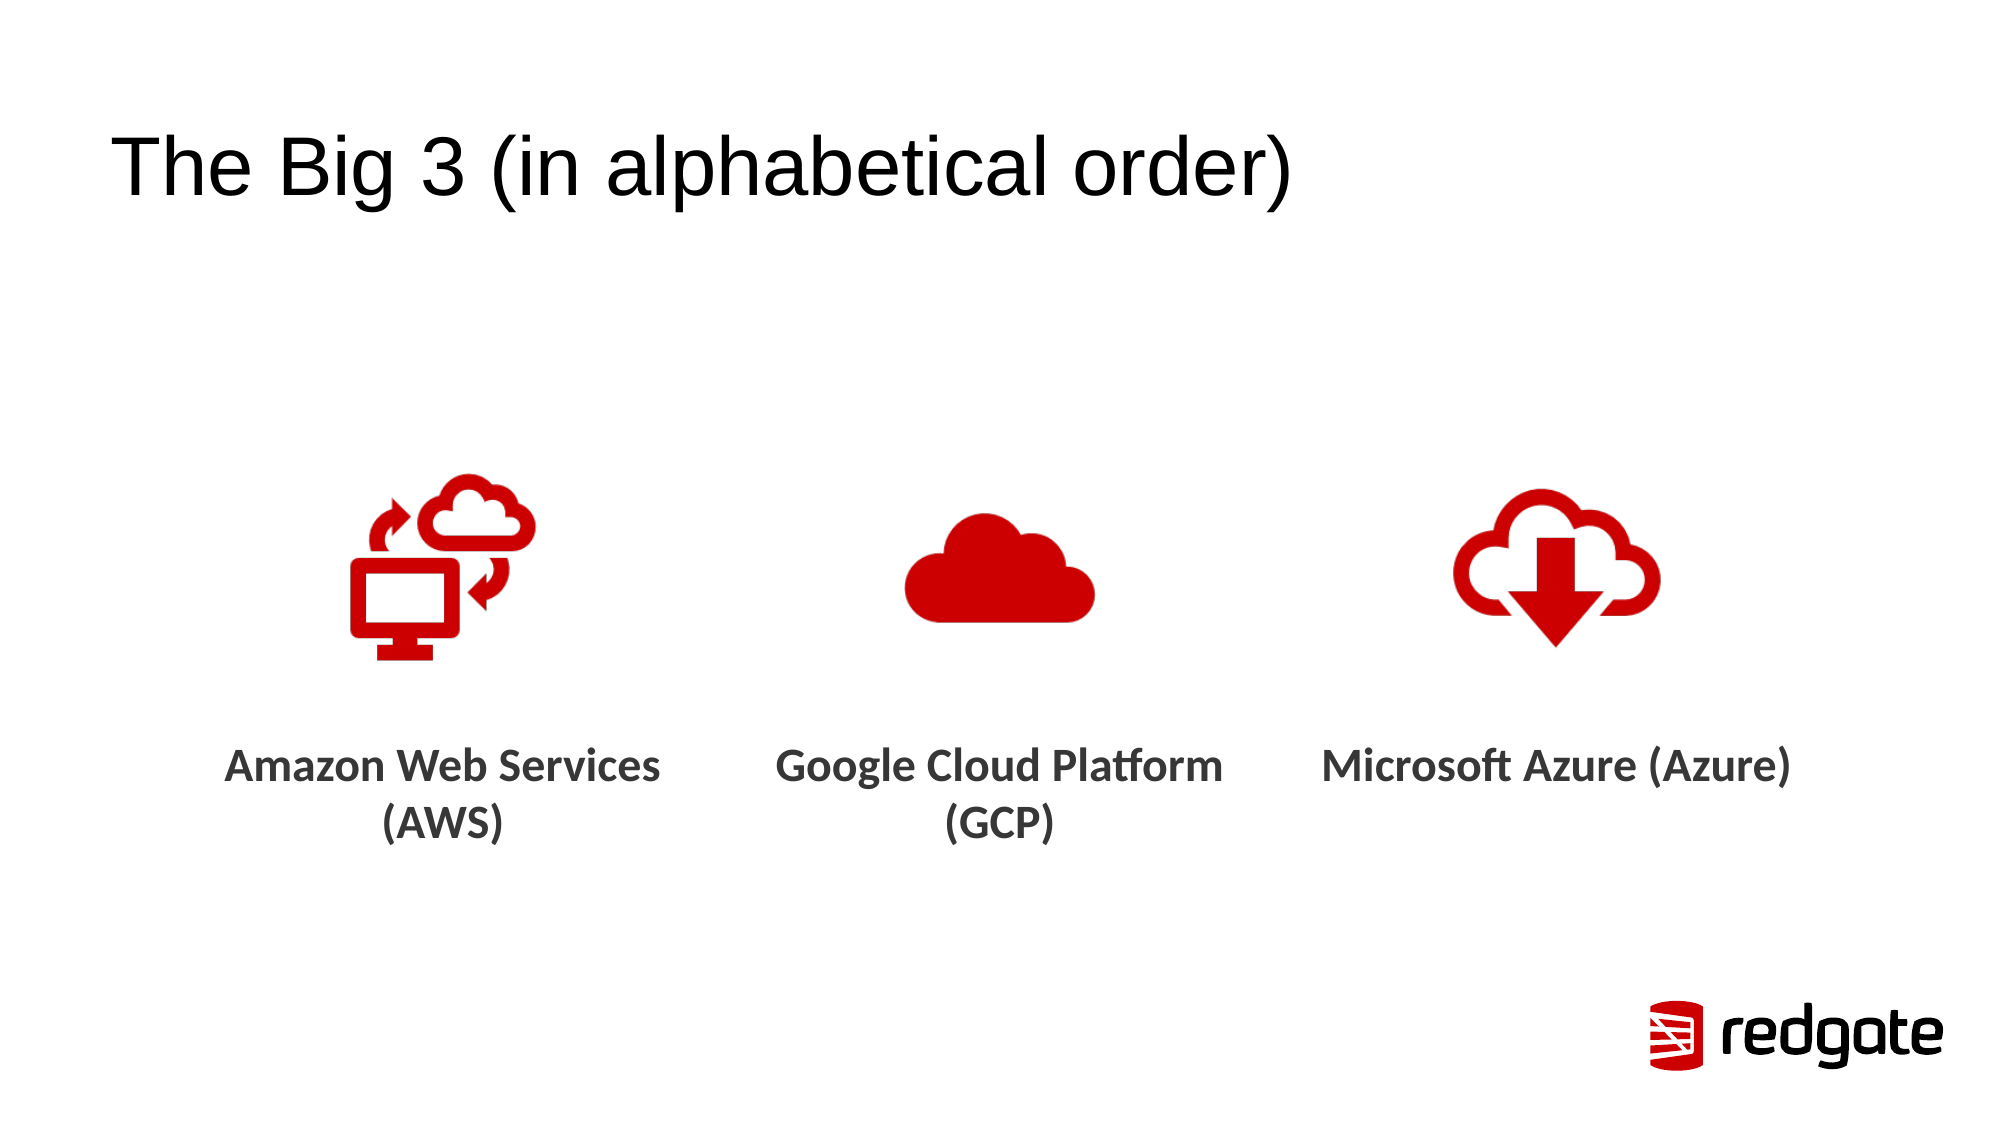

# The Big 3 (in alphabetical order)
Amazon Web Services (AWS)
Google Cloud Platform (GCP)
Microsoft Azure (Azure)